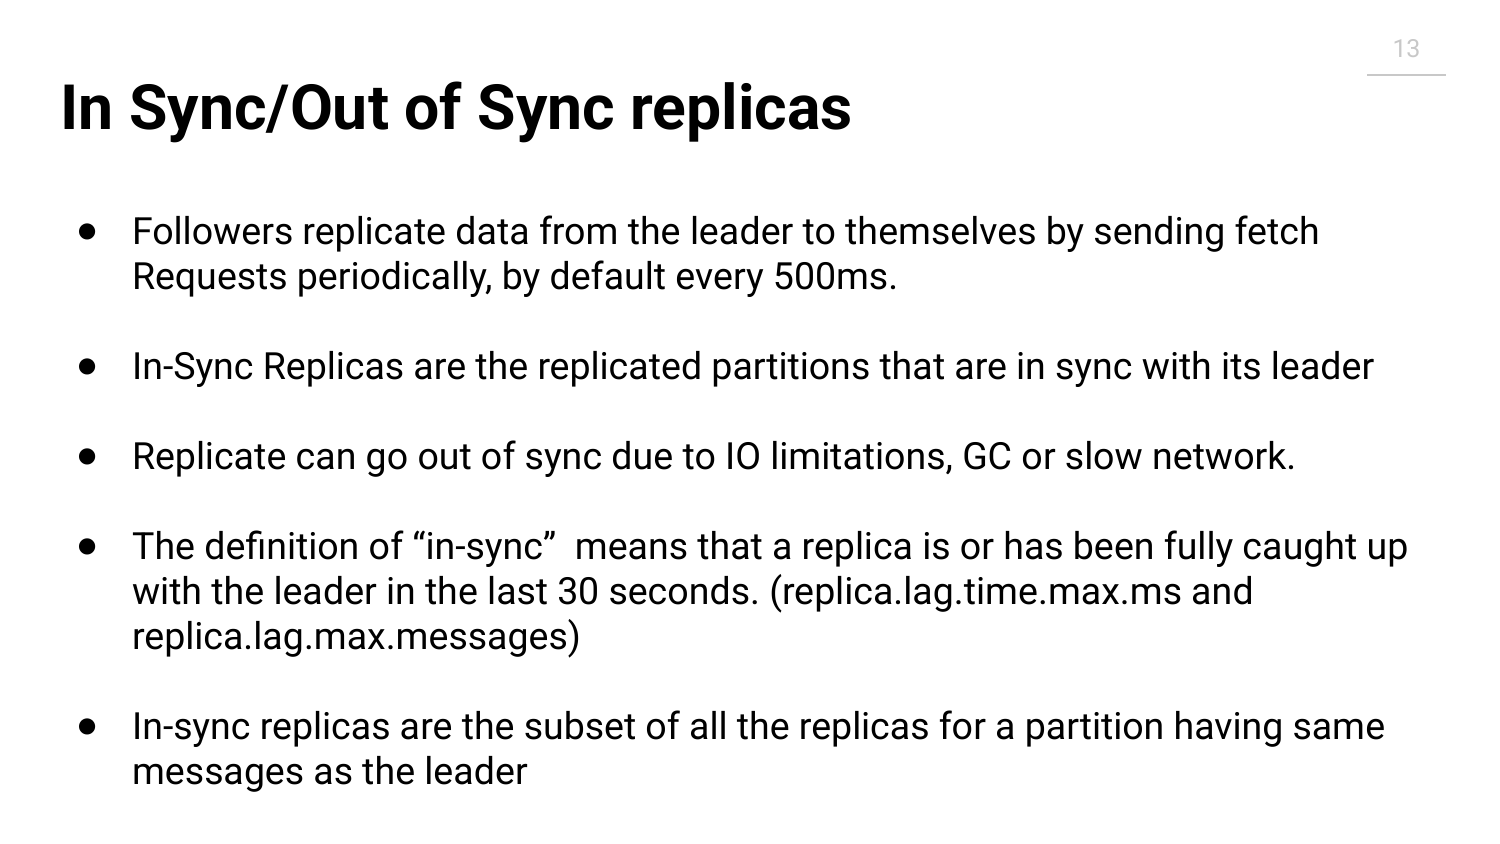

13
# In Sync/Out of Sync replicas

Followers replicate data from the leader to themselves by sending fetch Requests periodically, by default every 500ms.

In-Sync Replicas are the replicated partitions that are in sync with its leader

Replicate can go out of sync due to IO limitations, GC or slow network.

The definition of “in-sync”  means that a replica is or has been fully caught up with the leader in the last 30 seconds. (replica.lag.time.max.ms and replica.lag.max.messages)

In-sync replicas are the subset of all the replicas for a partition having same messages as the leader